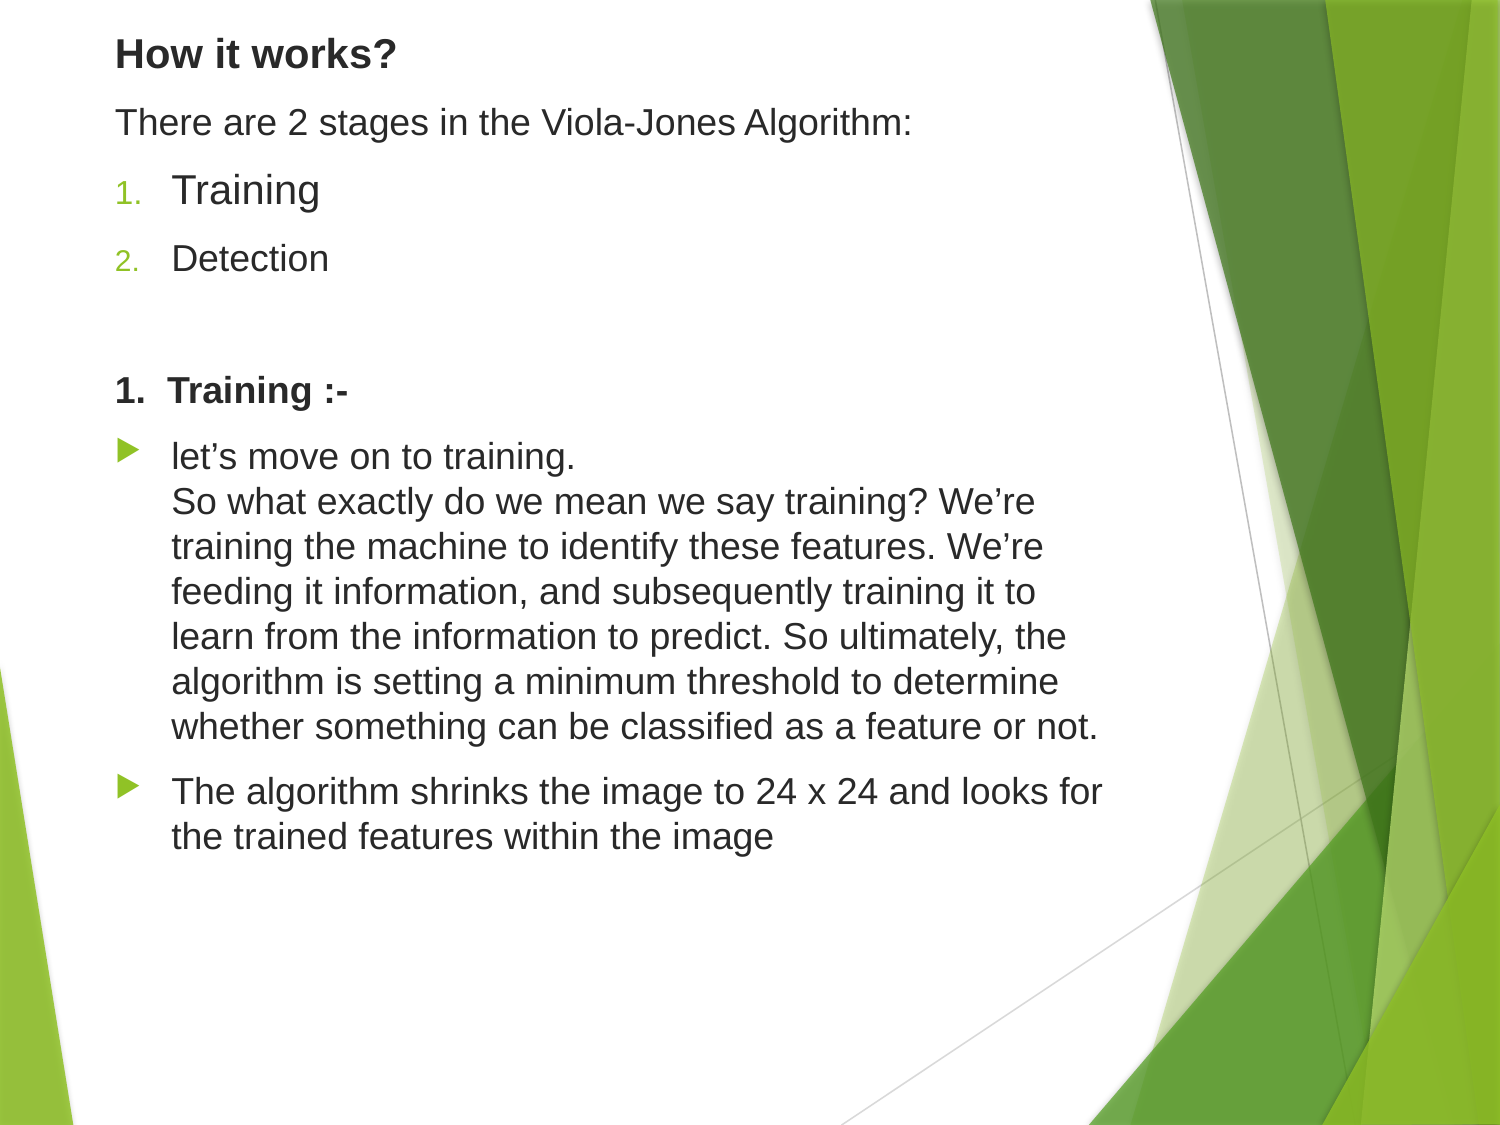

How it works?
There are 2 stages in the Viola-Jones Algorithm:
Training
Detection

1.  Training :-
let’s move on to training.
So what exactly do we mean we say training? We’re training the machine to identify these features. We’re feeding it information, and subsequently training it to learn from the information to predict. So ultimately, the algorithm is setting a minimum threshold to determine whether something can be classified as a feature or not.
The algorithm shrinks the image to 24 x 24 and looks for the trained features within the image